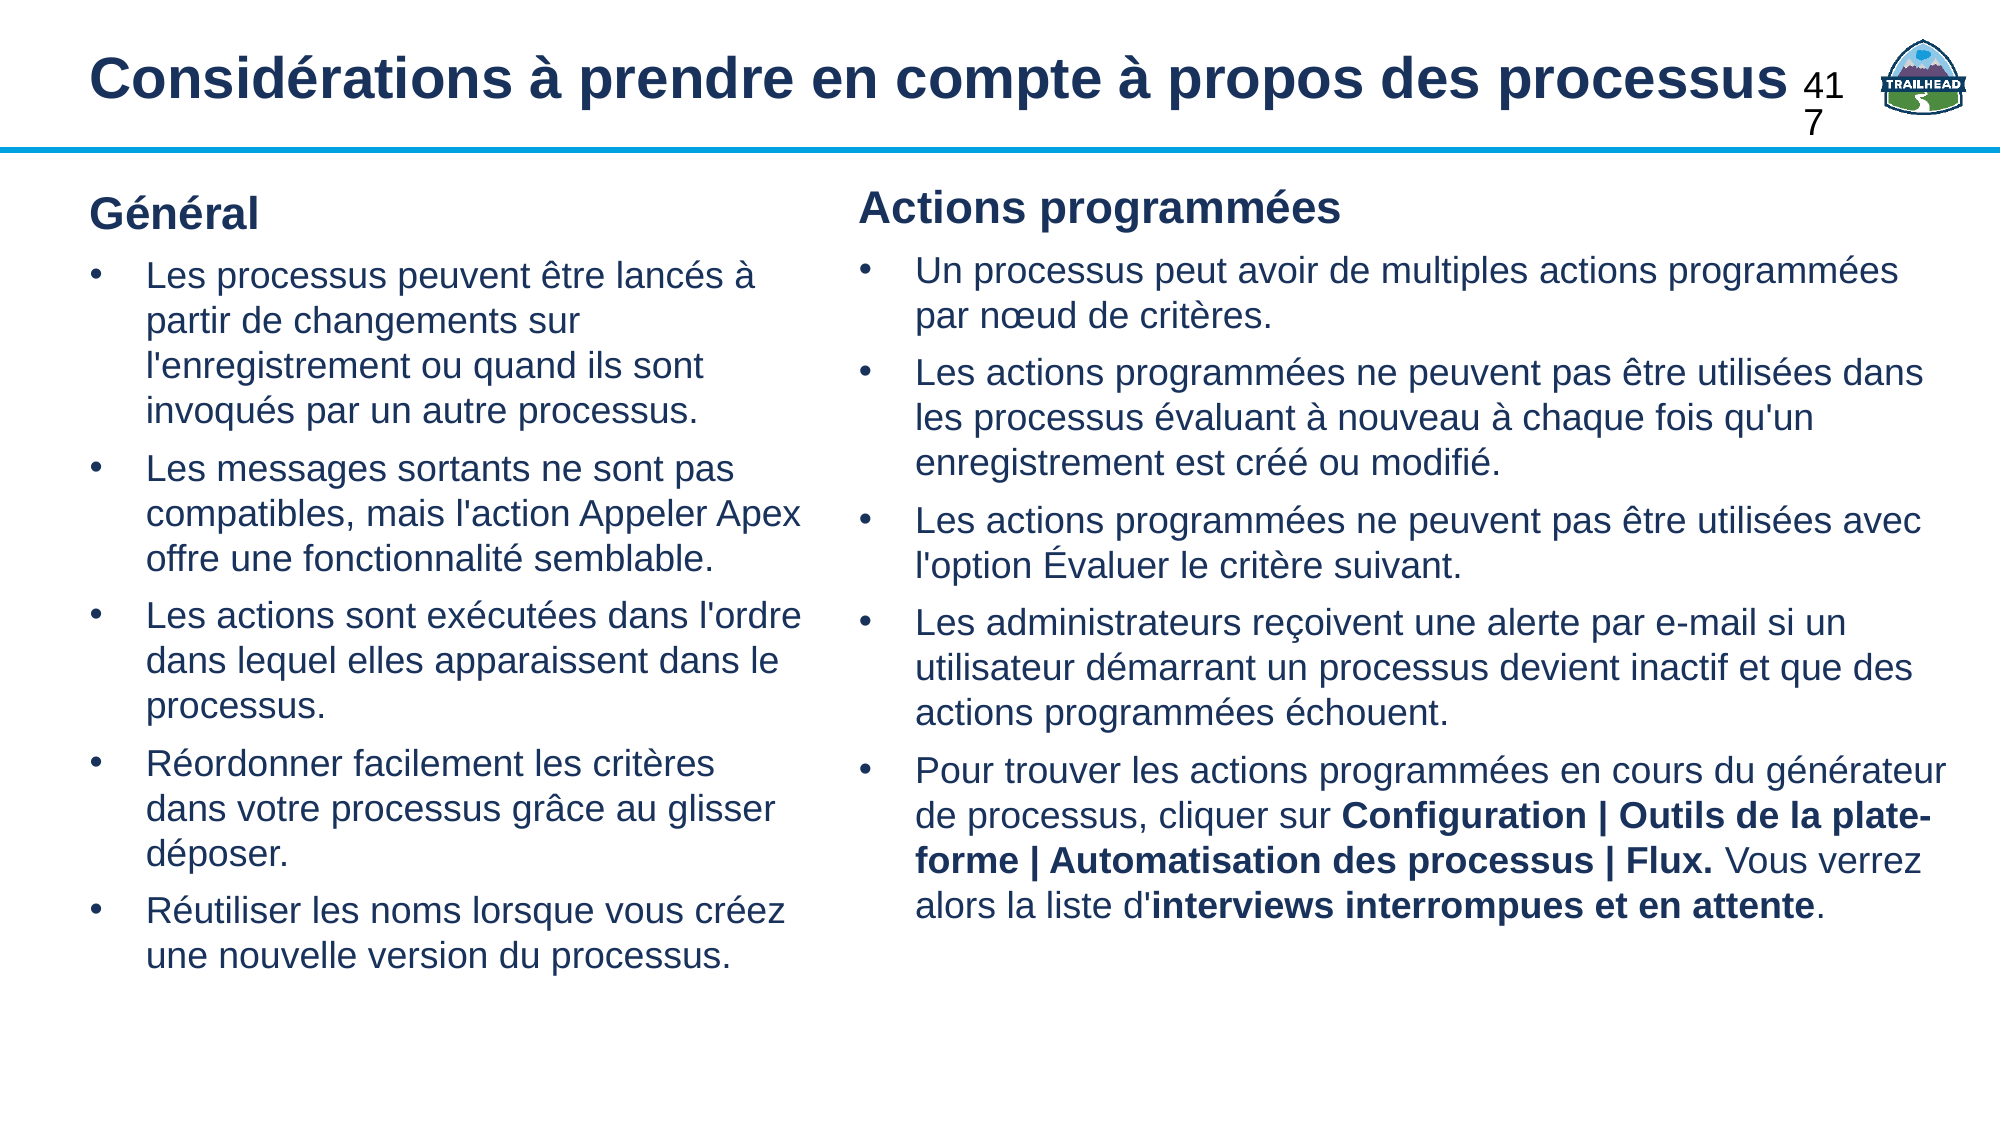

Considérations à prendre en compte à propos des processus
417
Général
Les processus peuvent être lancés à partir de changements sur l'enregistrement ou quand ils sont invoqués par un autre processus.
Les messages sortants ne sont pas compatibles, mais l'action Appeler Apex offre une fonctionnalité semblable.
Les actions sont exécutées dans l'ordre dans lequel elles apparaissent dans le processus.
Réordonner facilement les critères dans votre processus grâce au glisser déposer.
Réutiliser les noms lorsque vous créez une nouvelle version du processus.

Actions programmées
Un processus peut avoir de multiples actions programmées par nœud de critères.
Les actions programmées ne peuvent pas être utilisées dans les processus évaluant à nouveau à chaque fois qu'un enregistrement est créé ou modifié.
Les actions programmées ne peuvent pas être utilisées avec l'option Évaluer le critère suivant.
Les administrateurs reçoivent une alerte par e-mail si un utilisateur démarrant un processus devient inactif et que des actions programmées échouent.
Pour trouver les actions programmées en cours du générateur de processus, cliquer sur Configuration | Outils de la plate-forme | Automatisation des processus | Flux. Vous verrez alors la liste d'interviews interrompues et en attente.